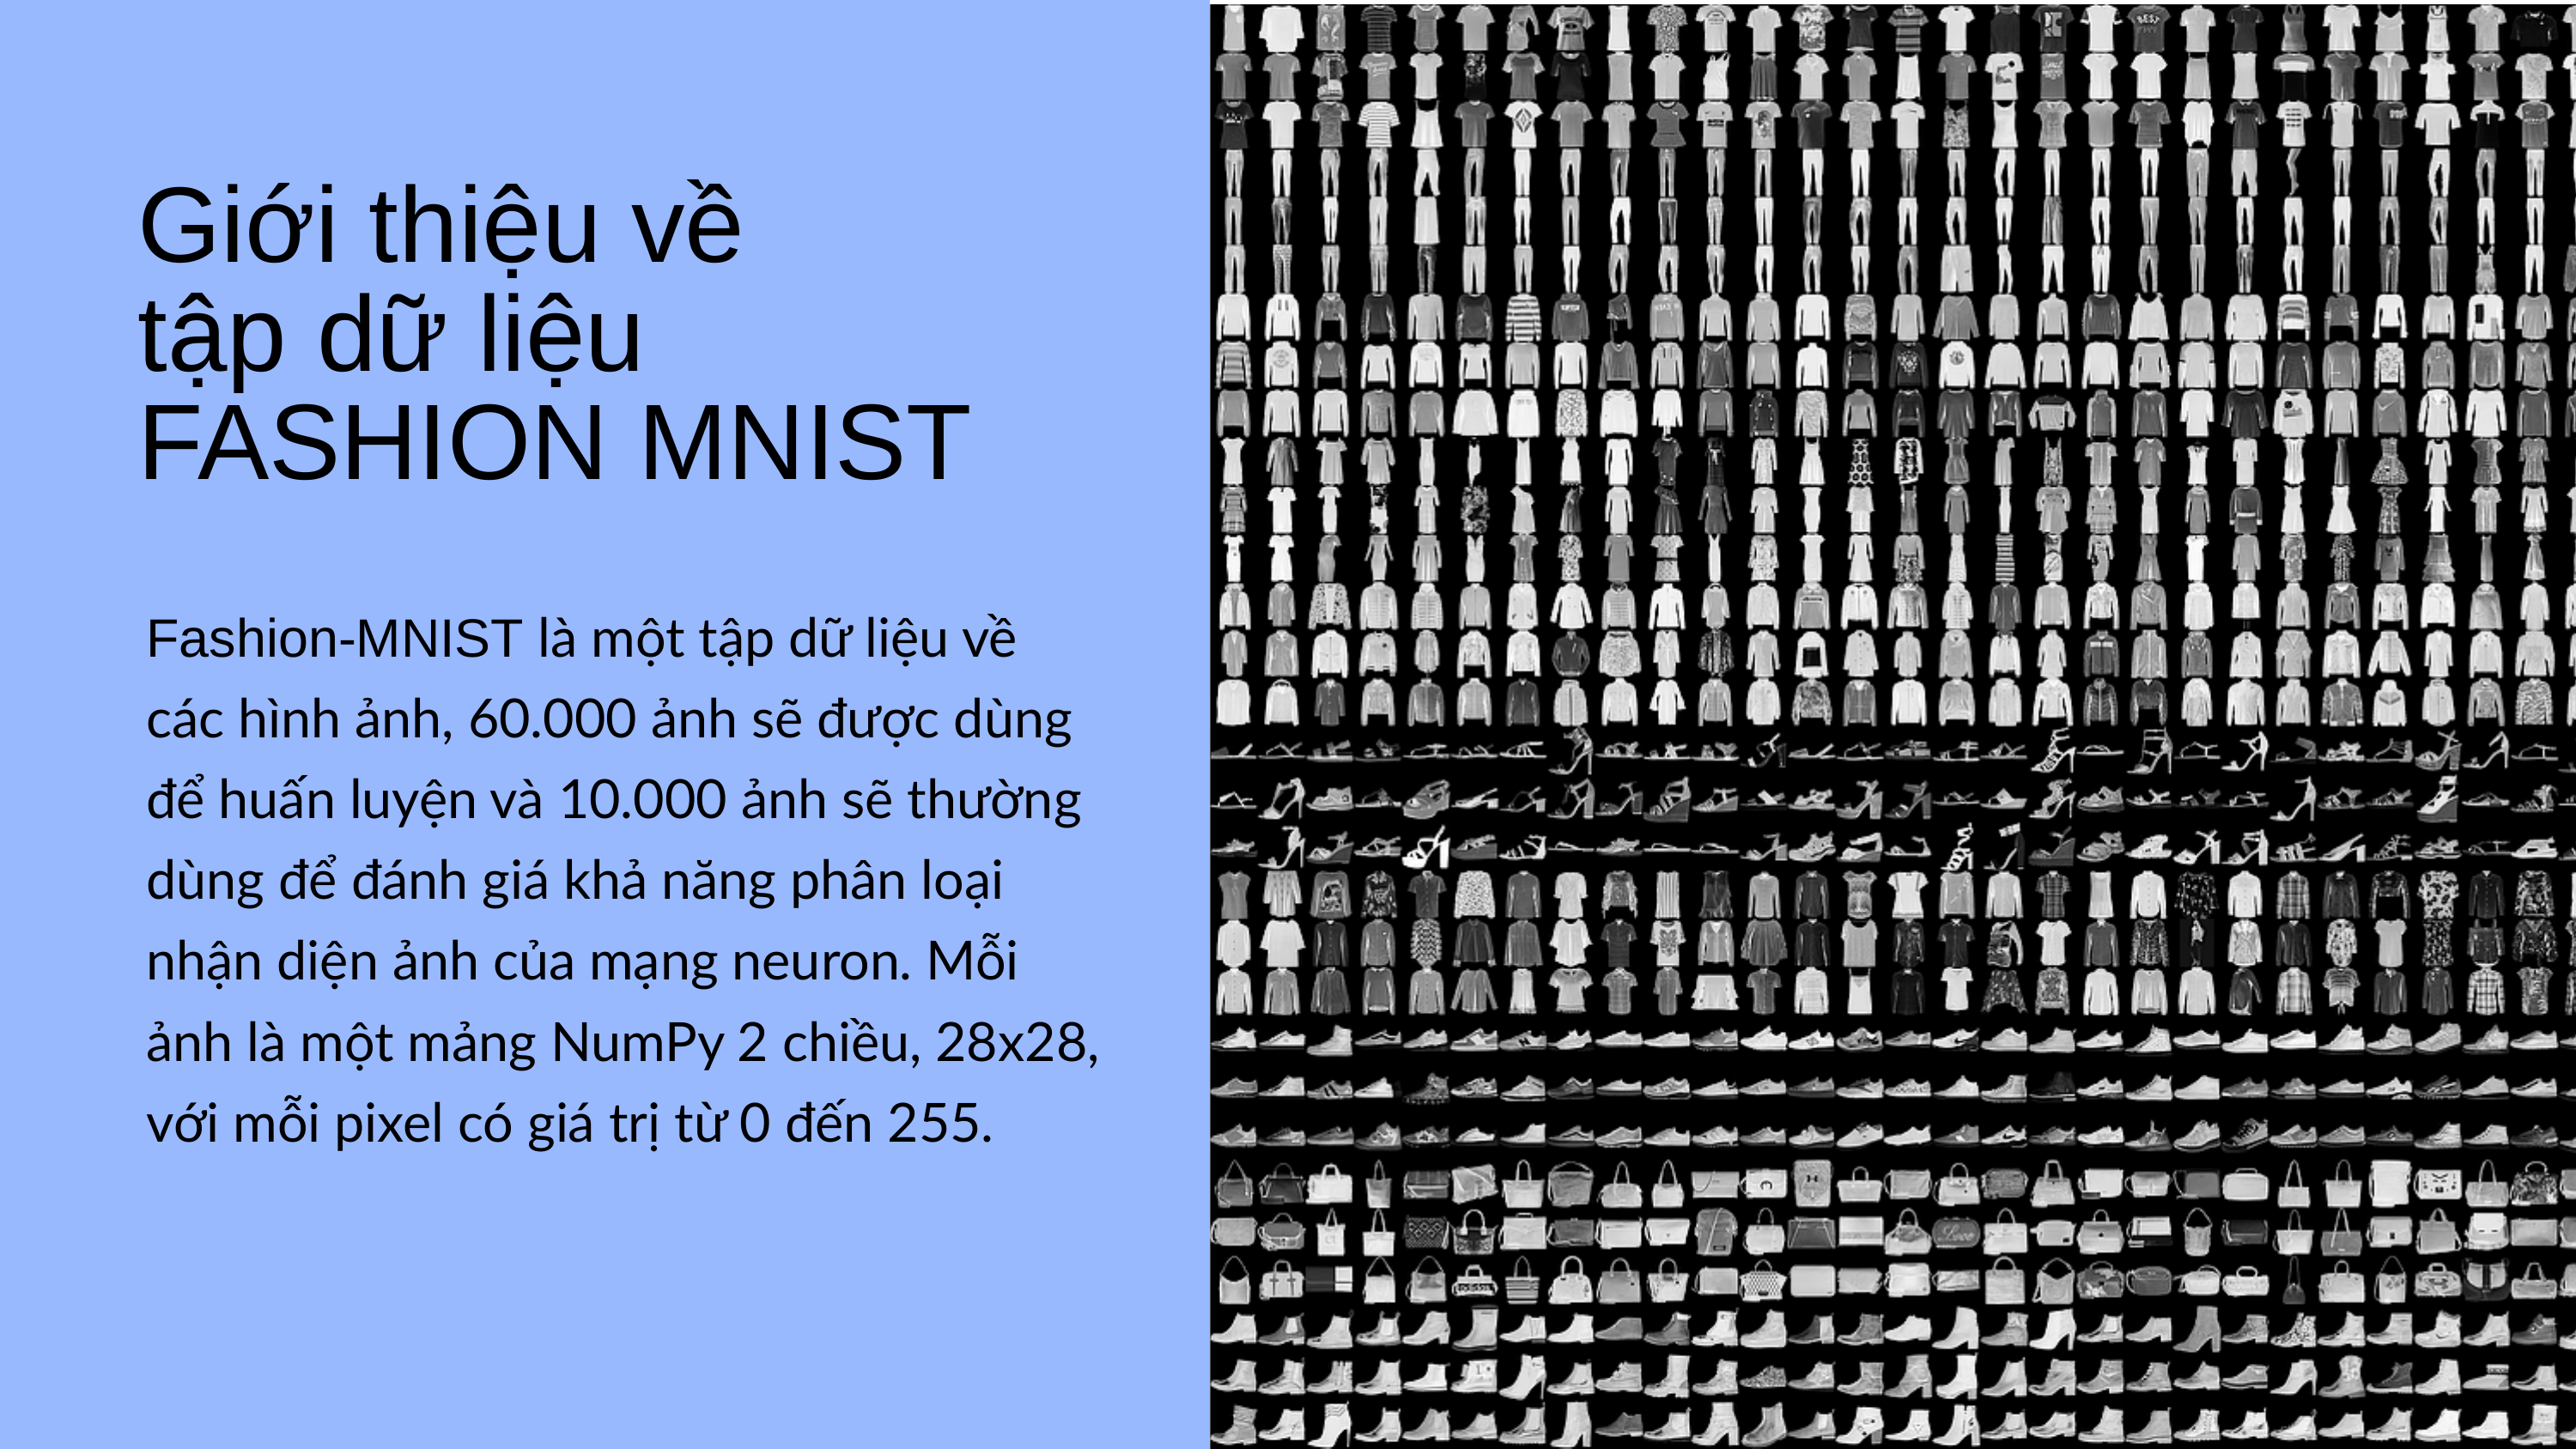

Giới thiệu về
tập dữ liệu
FASHION MNIST
Fashion-MNIST là một tập dữ liệu về các hình ảnh, 60.000 ảnh sẽ được dùng để huấn luyện và 10.000 ảnh sẽ thường dùng để đánh giá khả năng phân loại nhận diện ảnh của mạng neuron. Mỗi ảnh là một mảng NumPy 2 chiều, 28x28, với mỗi pixel có giá trị từ 0 đến 255.